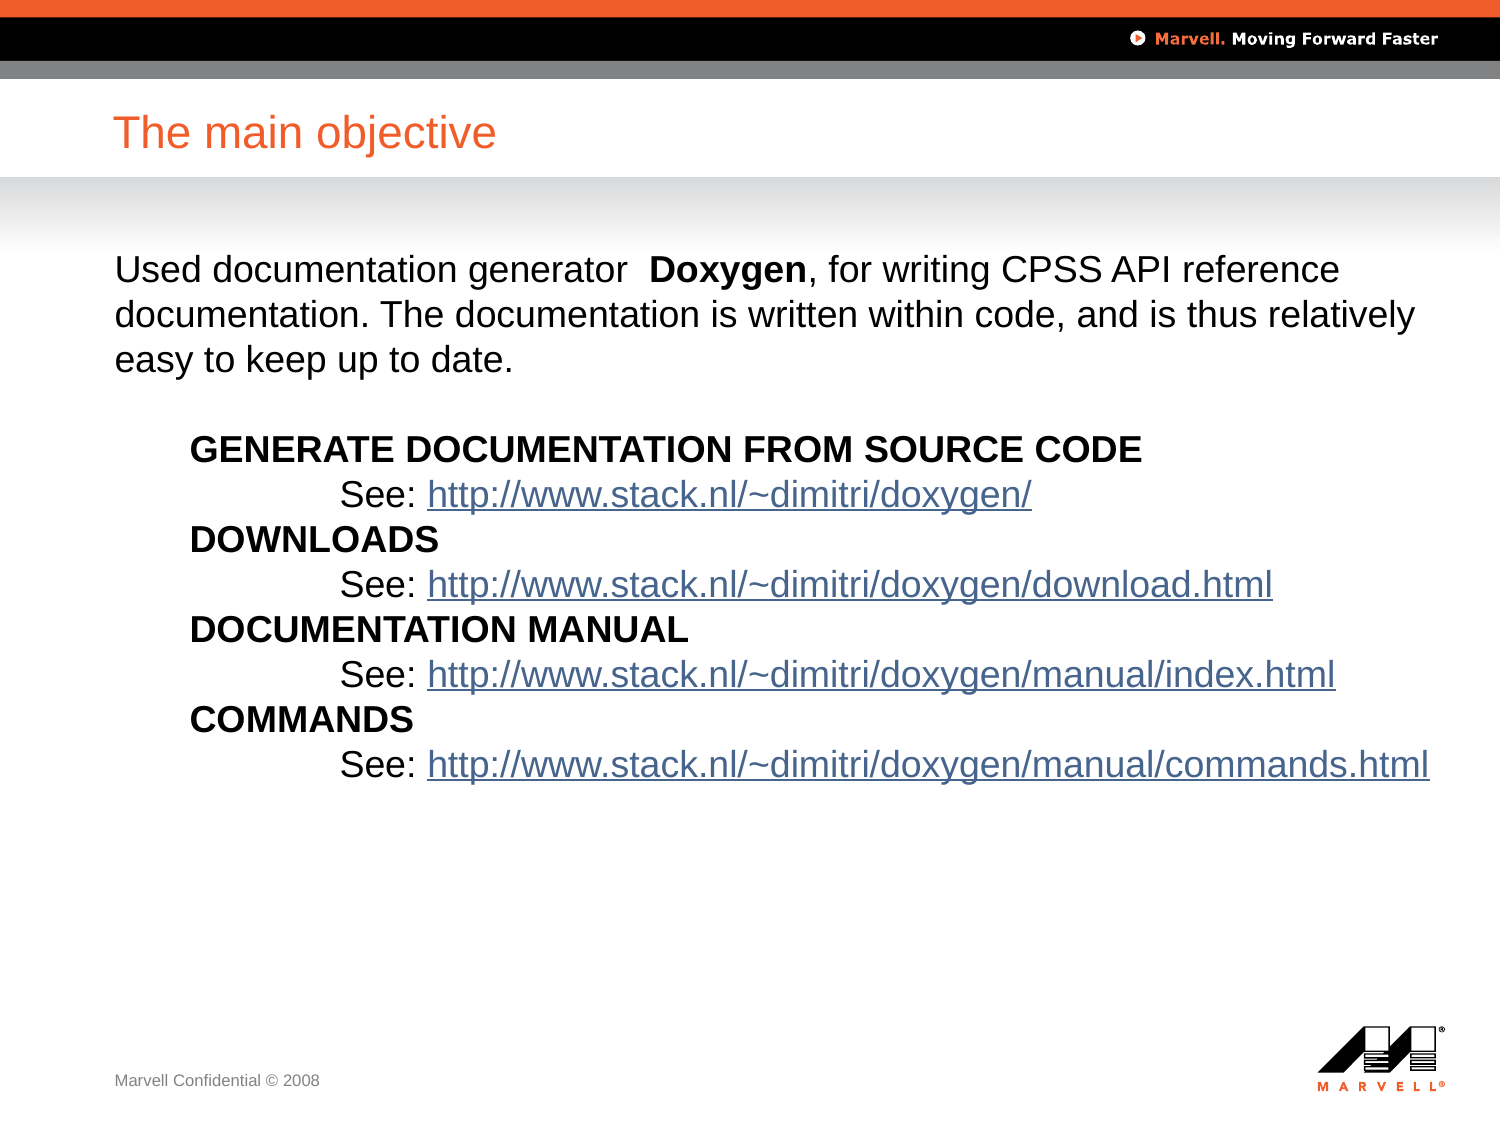

# The main objective
Used documentation generator  Doxygen, for writing CPSS API reference documentation. The documentation is written within code, and is thus relatively easy to keep up to date.

Generate documentation from source code
	See: http://www.stack.nl/~dimitri/doxygen/
Downloads
	See: http://www.stack.nl/~dimitri/doxygen/download.html
Documentation manual
	See: http://www.stack.nl/~dimitri/doxygen/manual/index.html
Commands
	See: http://www.stack.nl/~dimitri/doxygen/manual/commands.html